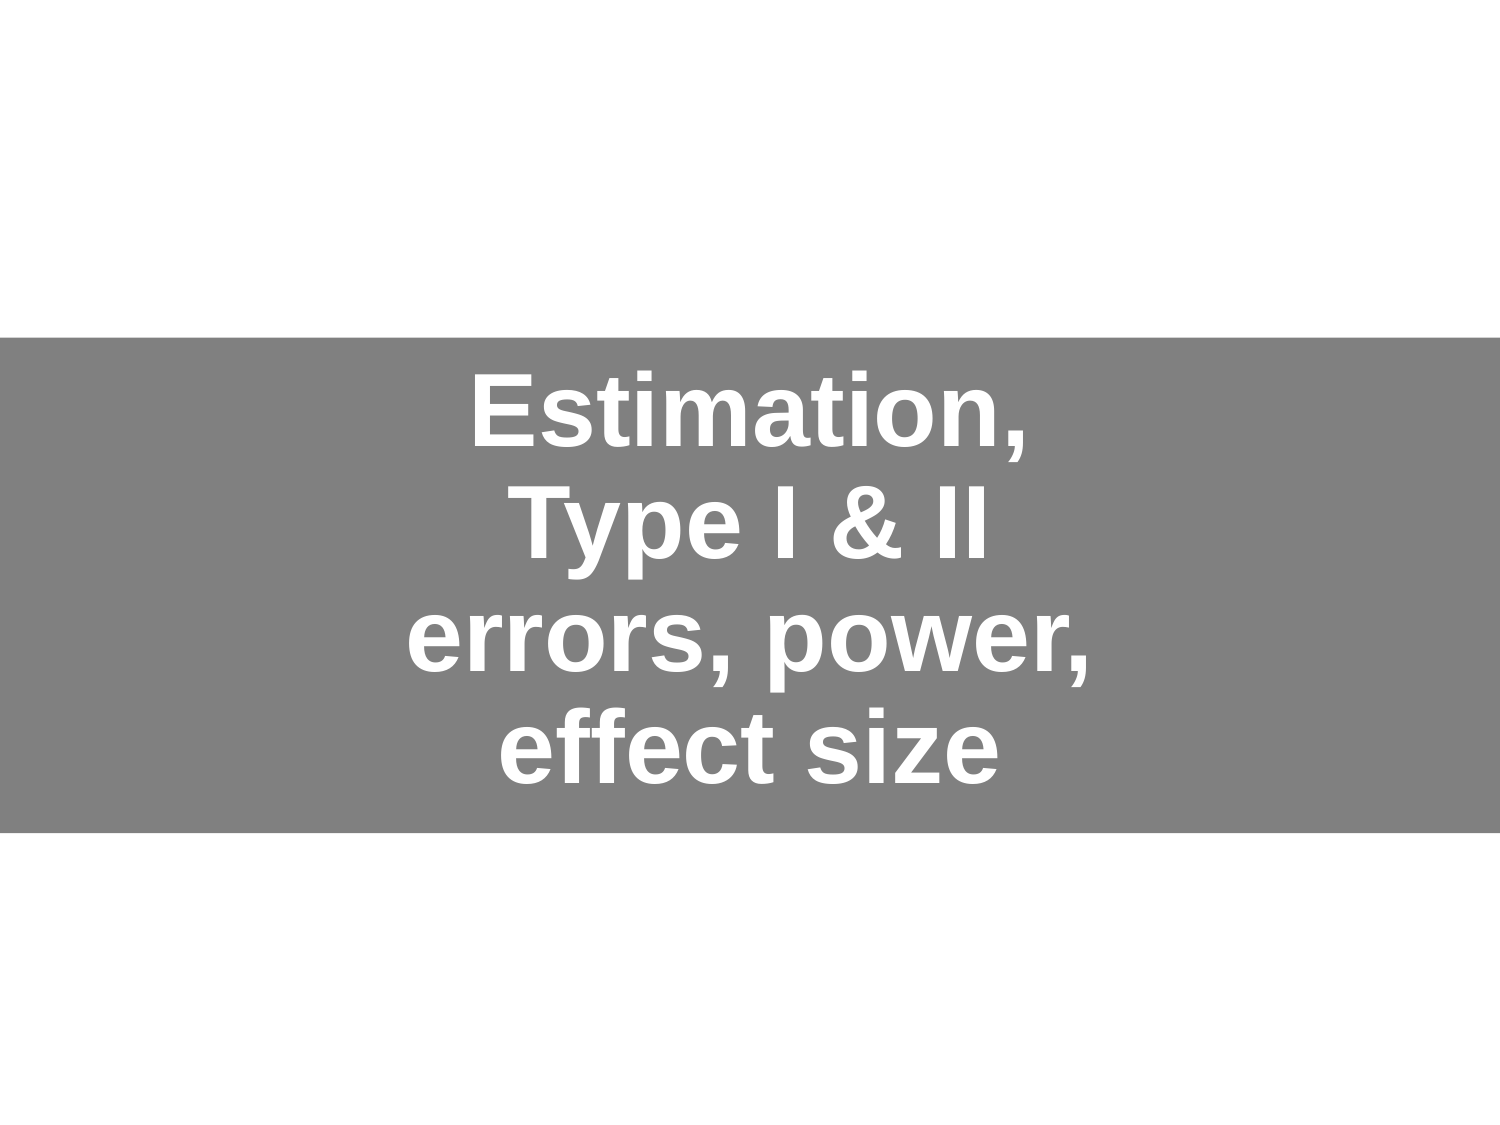

Estimation, Type I & II errors, power, effect size